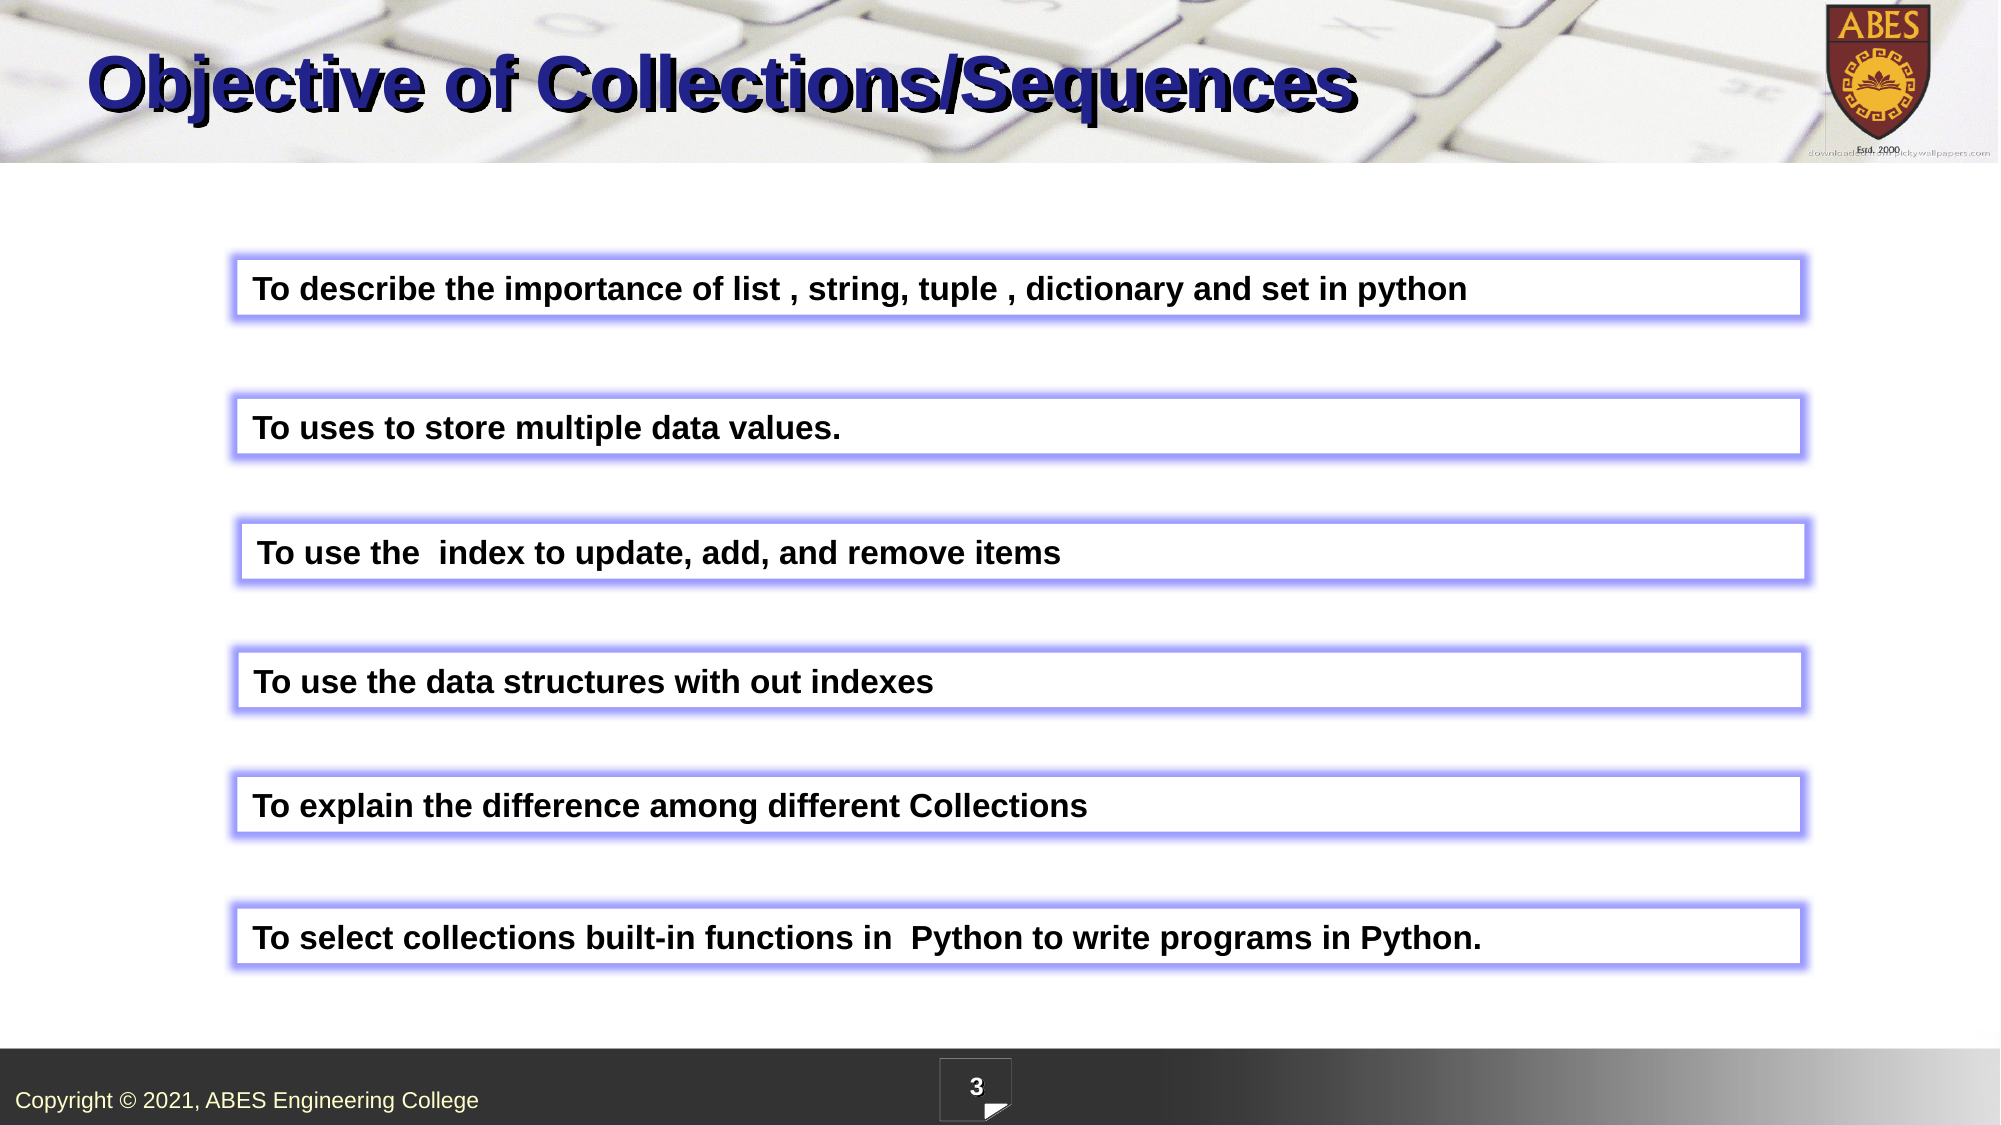

# Objective of Collections/Sequences

To describe the importance of list , string, tuple , dictionary and set in python
To uses to store multiple data values.
To use the  index to update, add, and remove items
To use the data structures with out indexes

To explain the difference among different Collections
To select collections built-in functions in  Python to write programs in Python.
3